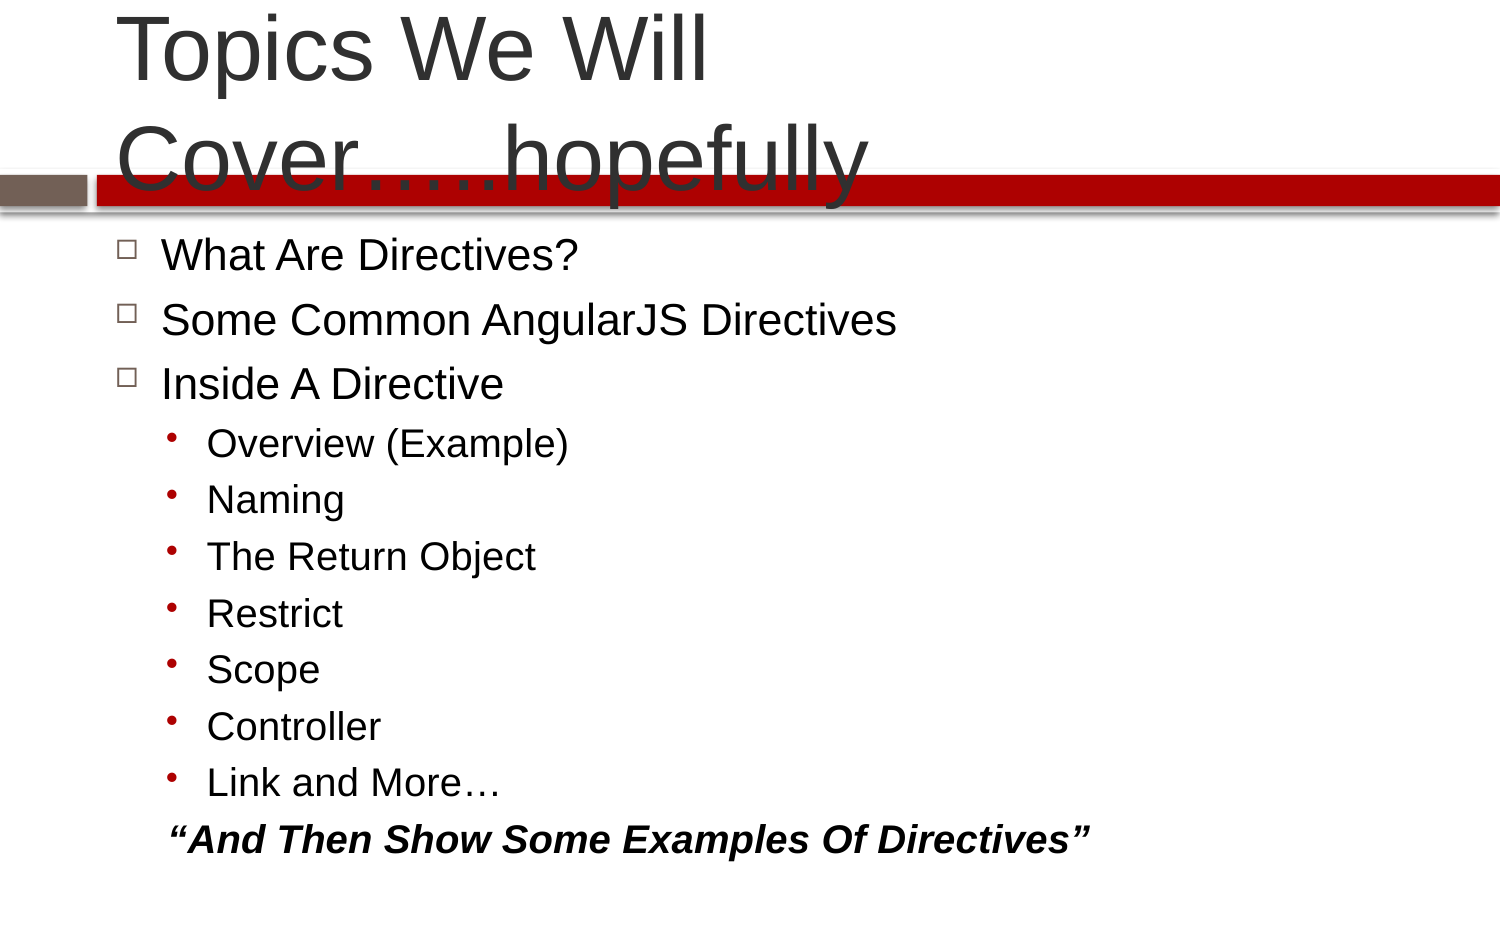

# Topics We Will Cover…..hopefully
What Are Directives?
Some Common AngularJS Directives
Inside A Directive
Overview (Example)
Naming
The Return Object
Restrict
Scope
Controller
Link and More…
“And Then Show Some Examples Of Directives”